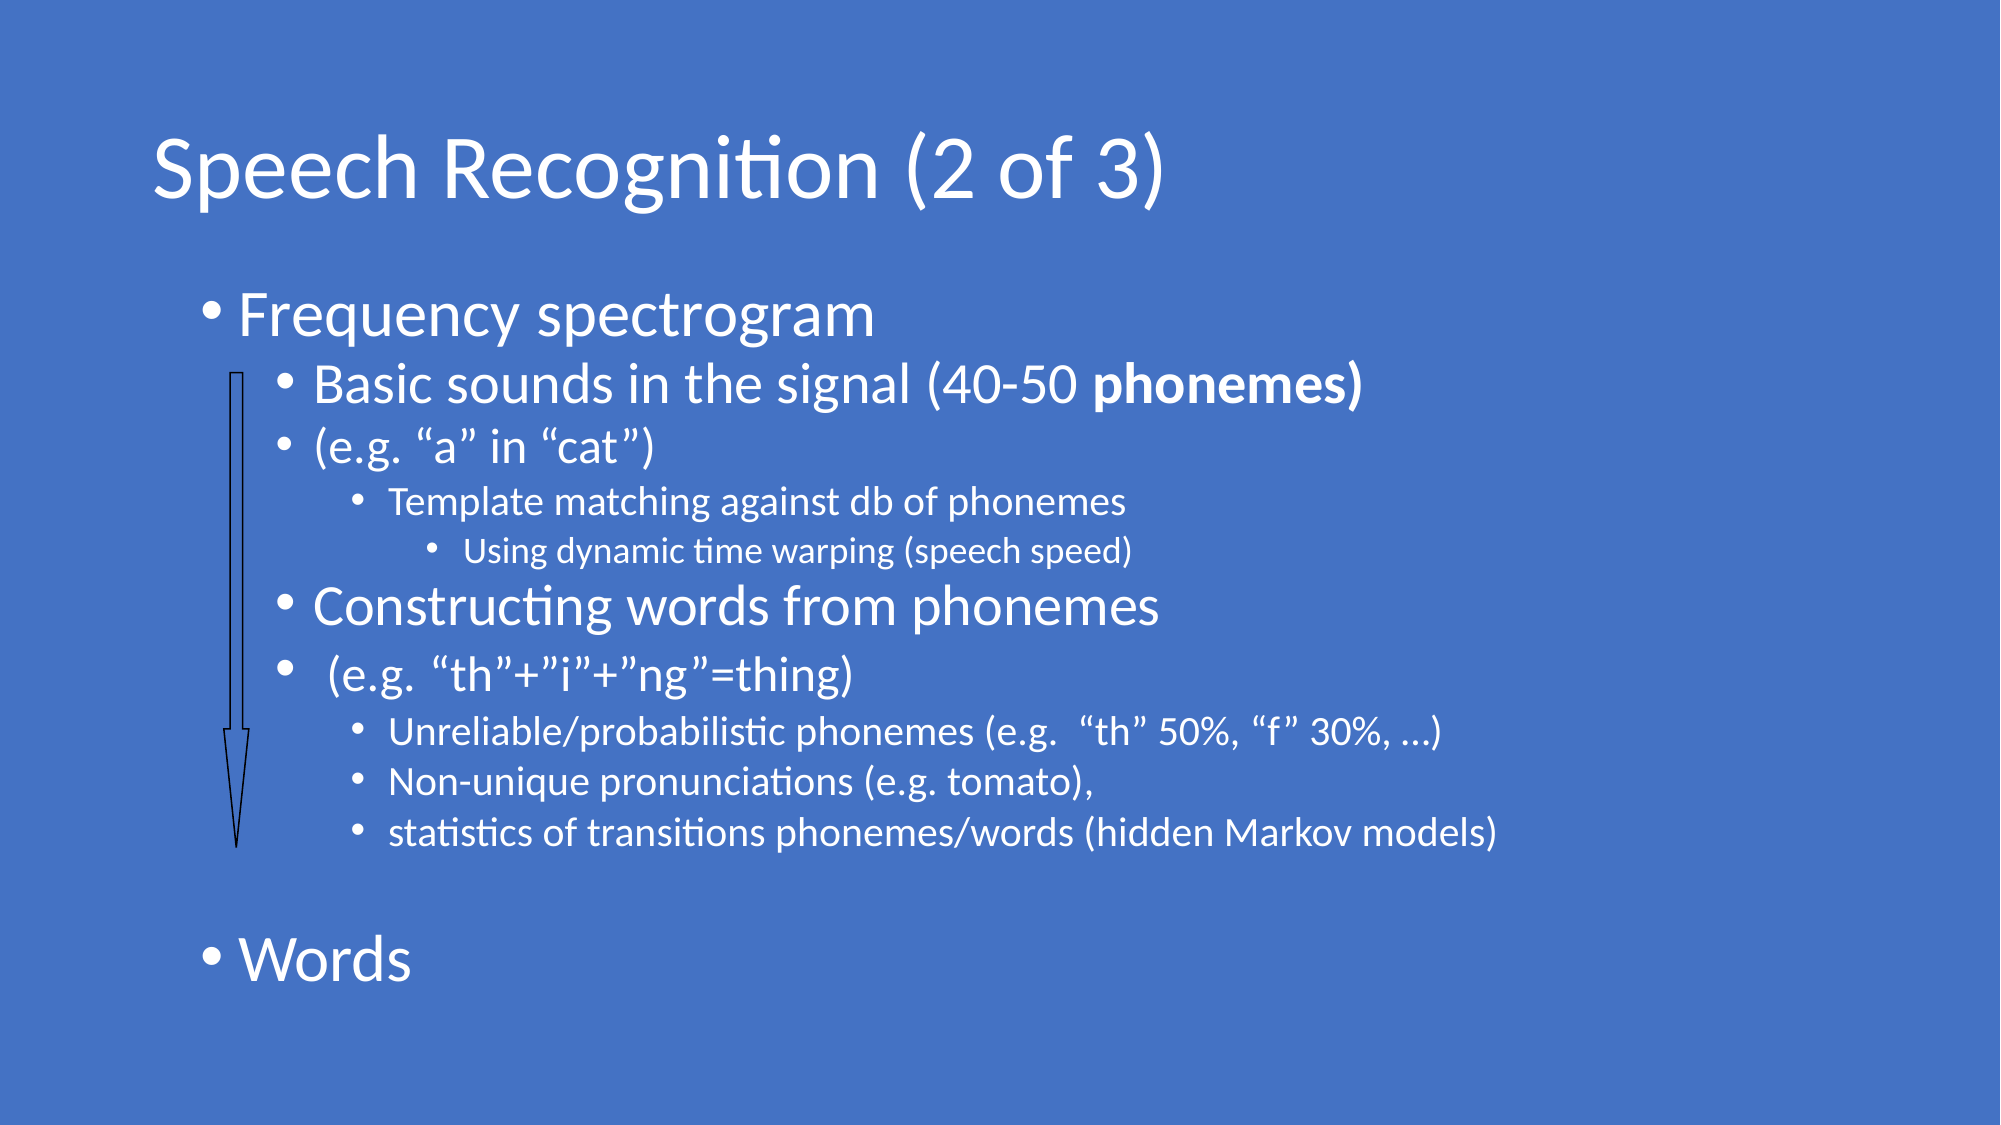

# Speech Recognition (2 of 3)
Frequency spectrogram
Basic sounds in the signal (40-50 phonemes)
(e.g. “a” in “cat”)
Template matching against db of phonemes
Using dynamic time warping (speech speed)
Constructing words from phonemes
 (e.g. “th”+”i”+”ng”=thing)
Unreliable/probabilistic phonemes (e.g.  “th” 50%, “f” 30%, …)
Non-unique pronunciations (e.g. tomato),
statistics of transitions phonemes/words (hidden Markov models)
Words